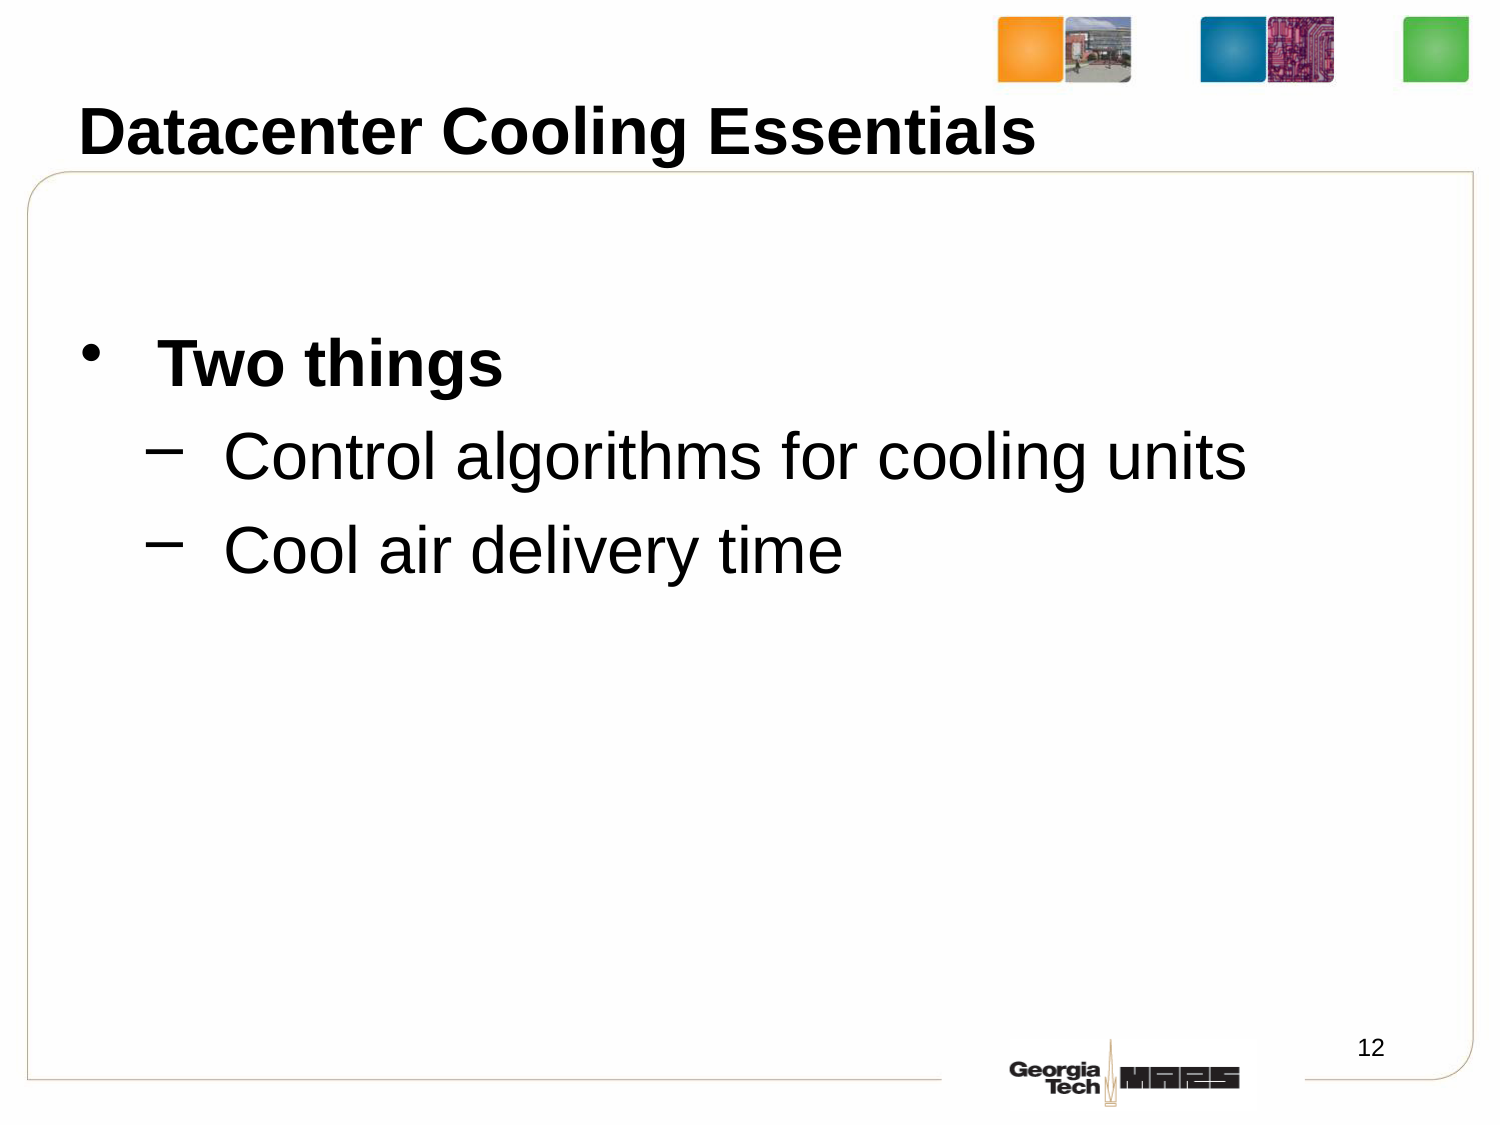

Datacenter Cooling Essentials
Two things
Control algorithms for cooling units
Cool air delivery time
12